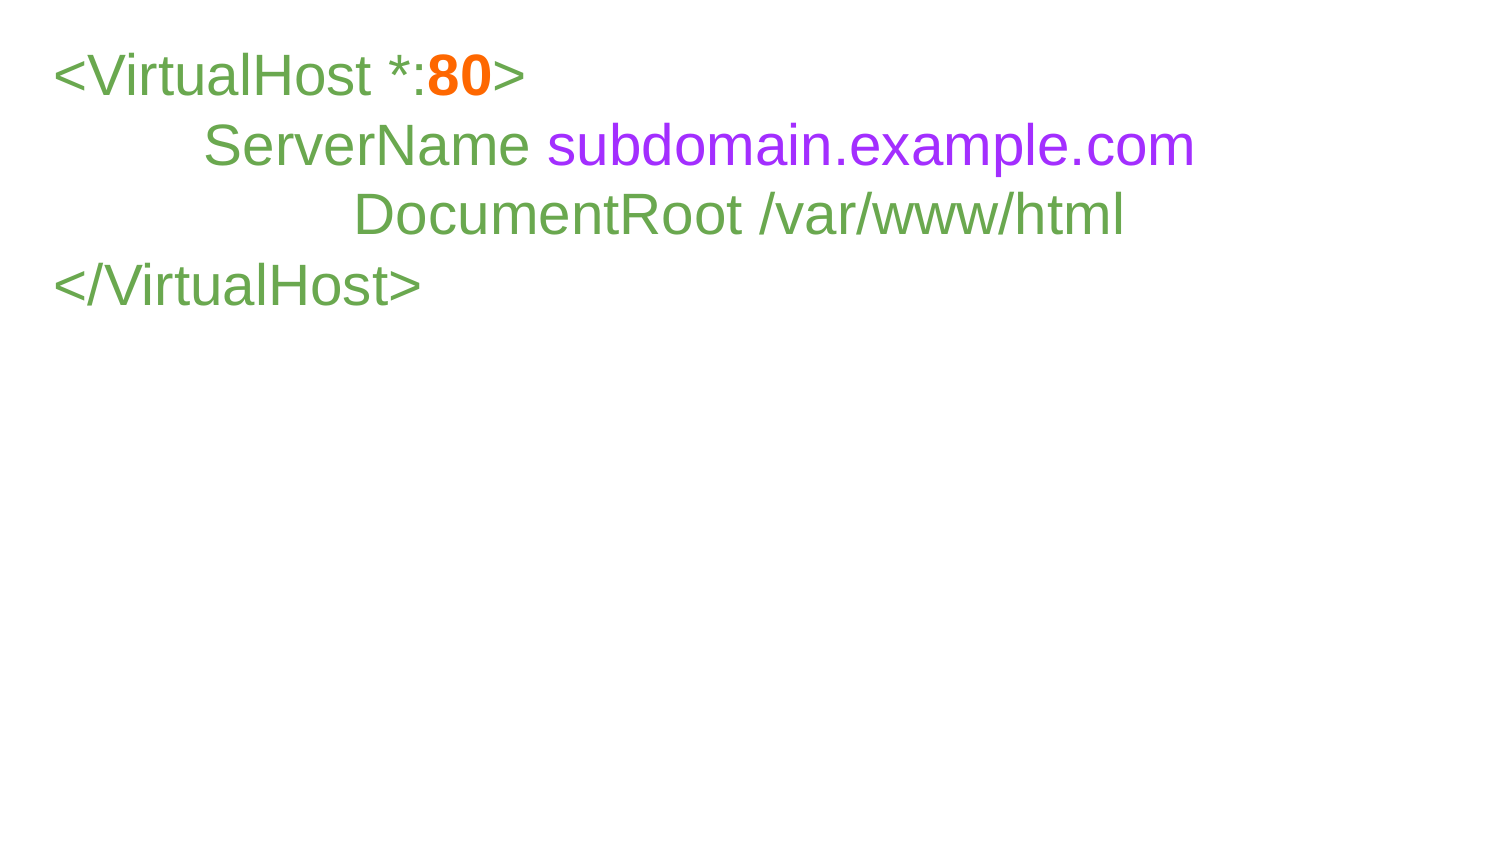

<VirtualHost *:80>
        	ServerName subdomain.example.com
		DocumentRoot /var/www/html
</VirtualHost>